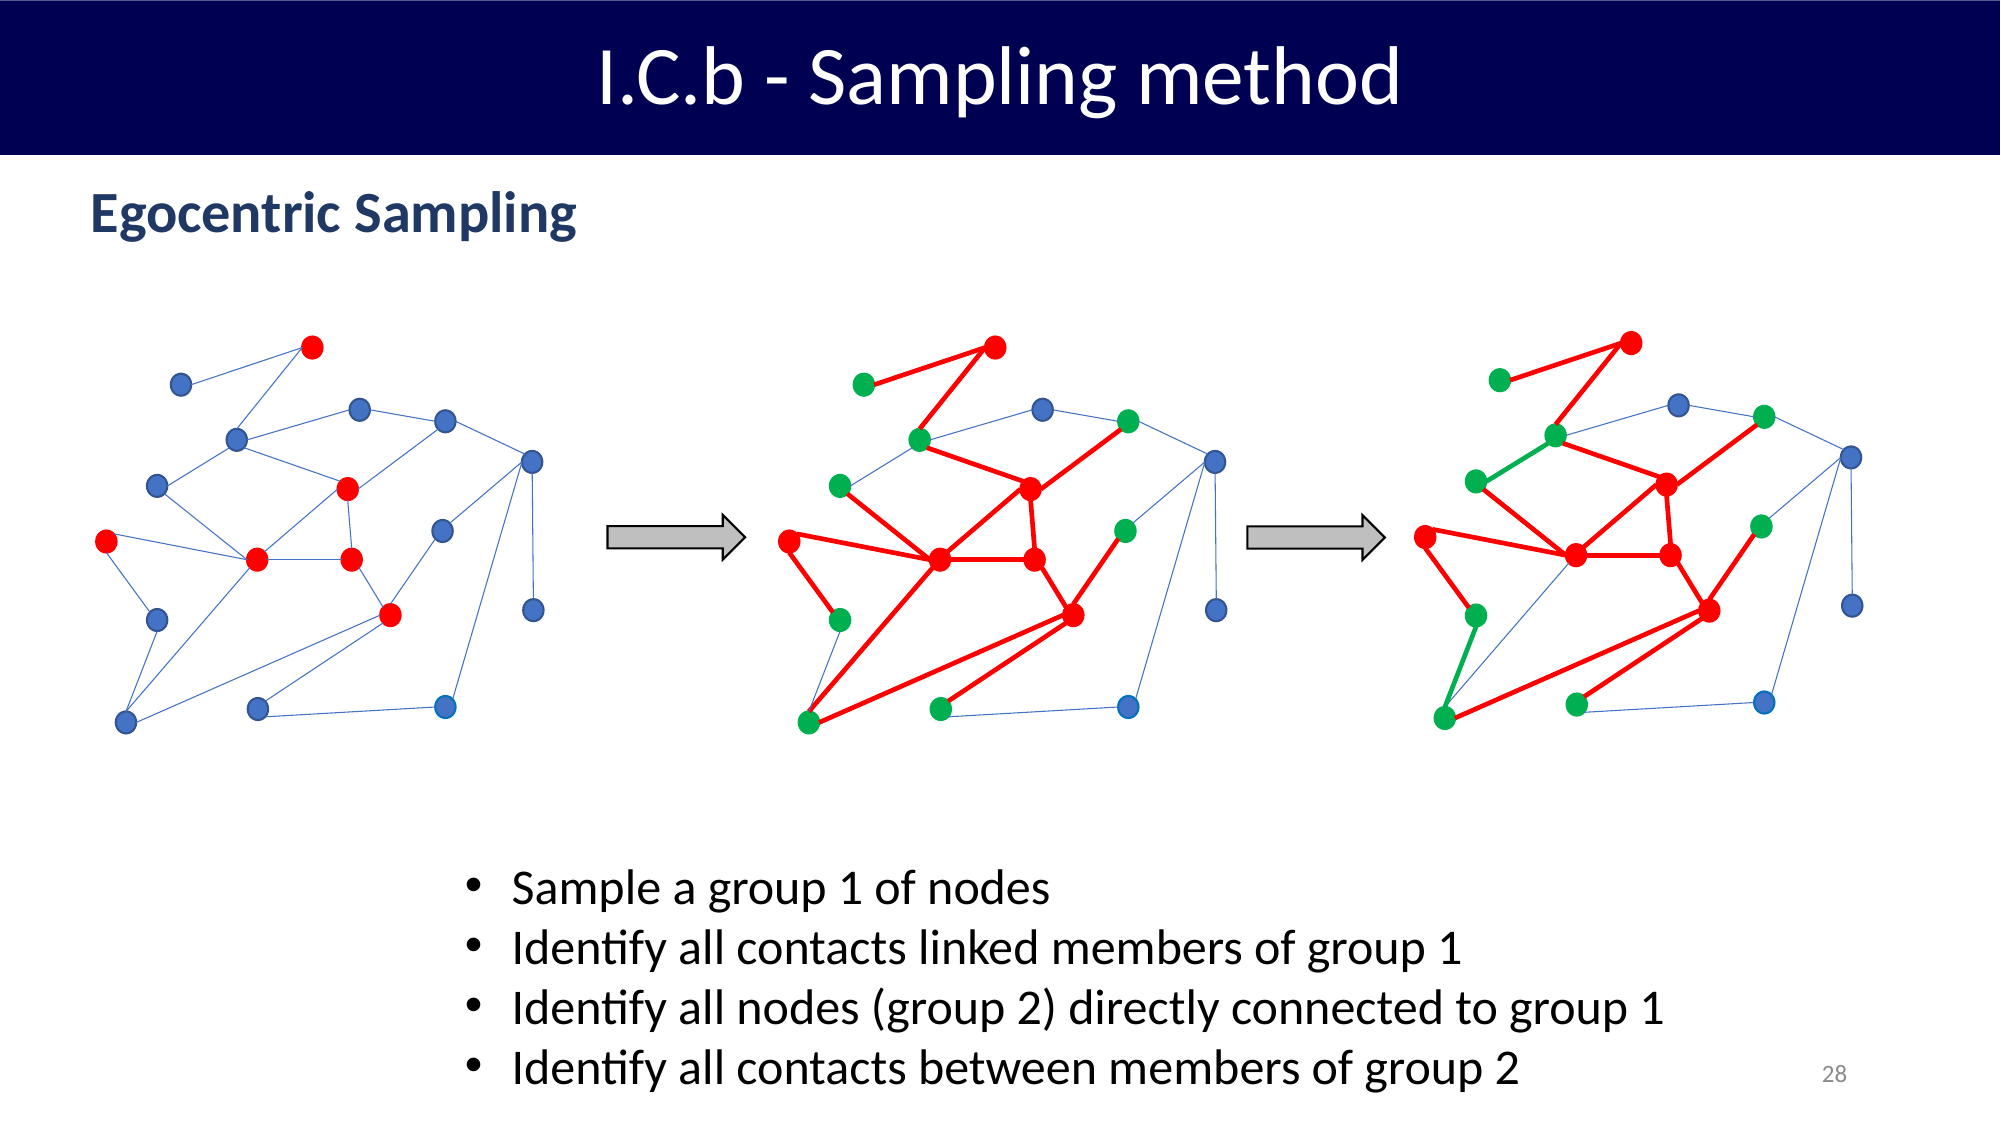

I.C.b - Sampling method
Egocentric Sampling

Sample a group 1 of nodes
Identify all contacts linked members of group 1
Identify all nodes (group 2) directly connected to group 1
Identify all contacts between members of group 2
28